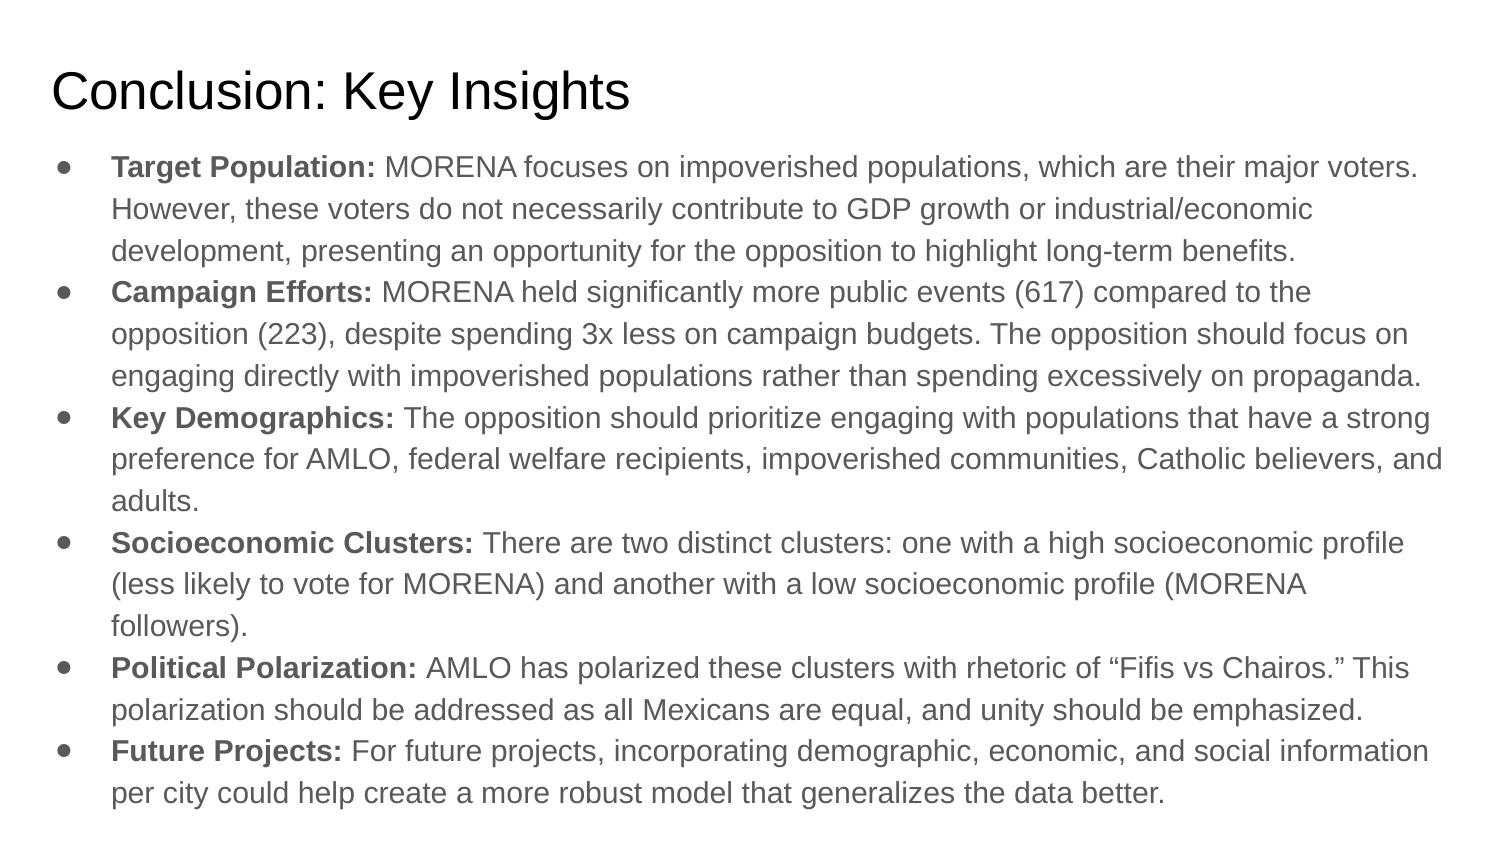

# Conclusion: Key Insights
Target Population: MORENA focuses on impoverished populations, which are their major voters. However, these voters do not necessarily contribute to GDP growth or industrial/economic development, presenting an opportunity for the opposition to highlight long-term benefits.
Campaign Efforts: MORENA held significantly more public events (617) compared to the opposition (223), despite spending 3x less on campaign budgets. The opposition should focus on engaging directly with impoverished populations rather than spending excessively on propaganda.
Key Demographics: The opposition should prioritize engaging with populations that have a strong preference for AMLO, federal welfare recipients, impoverished communities, Catholic believers, and adults.
Socioeconomic Clusters: There are two distinct clusters: one with a high socioeconomic profile (less likely to vote for MORENA) and another with a low socioeconomic profile (MORENA followers).
Political Polarization: AMLO has polarized these clusters with rhetoric of “Fifis vs Chairos.” This polarization should be addressed as all Mexicans are equal, and unity should be emphasized.
Future Projects: For future projects, incorporating demographic, economic, and social information per city could help create a more robust model that generalizes the data better.